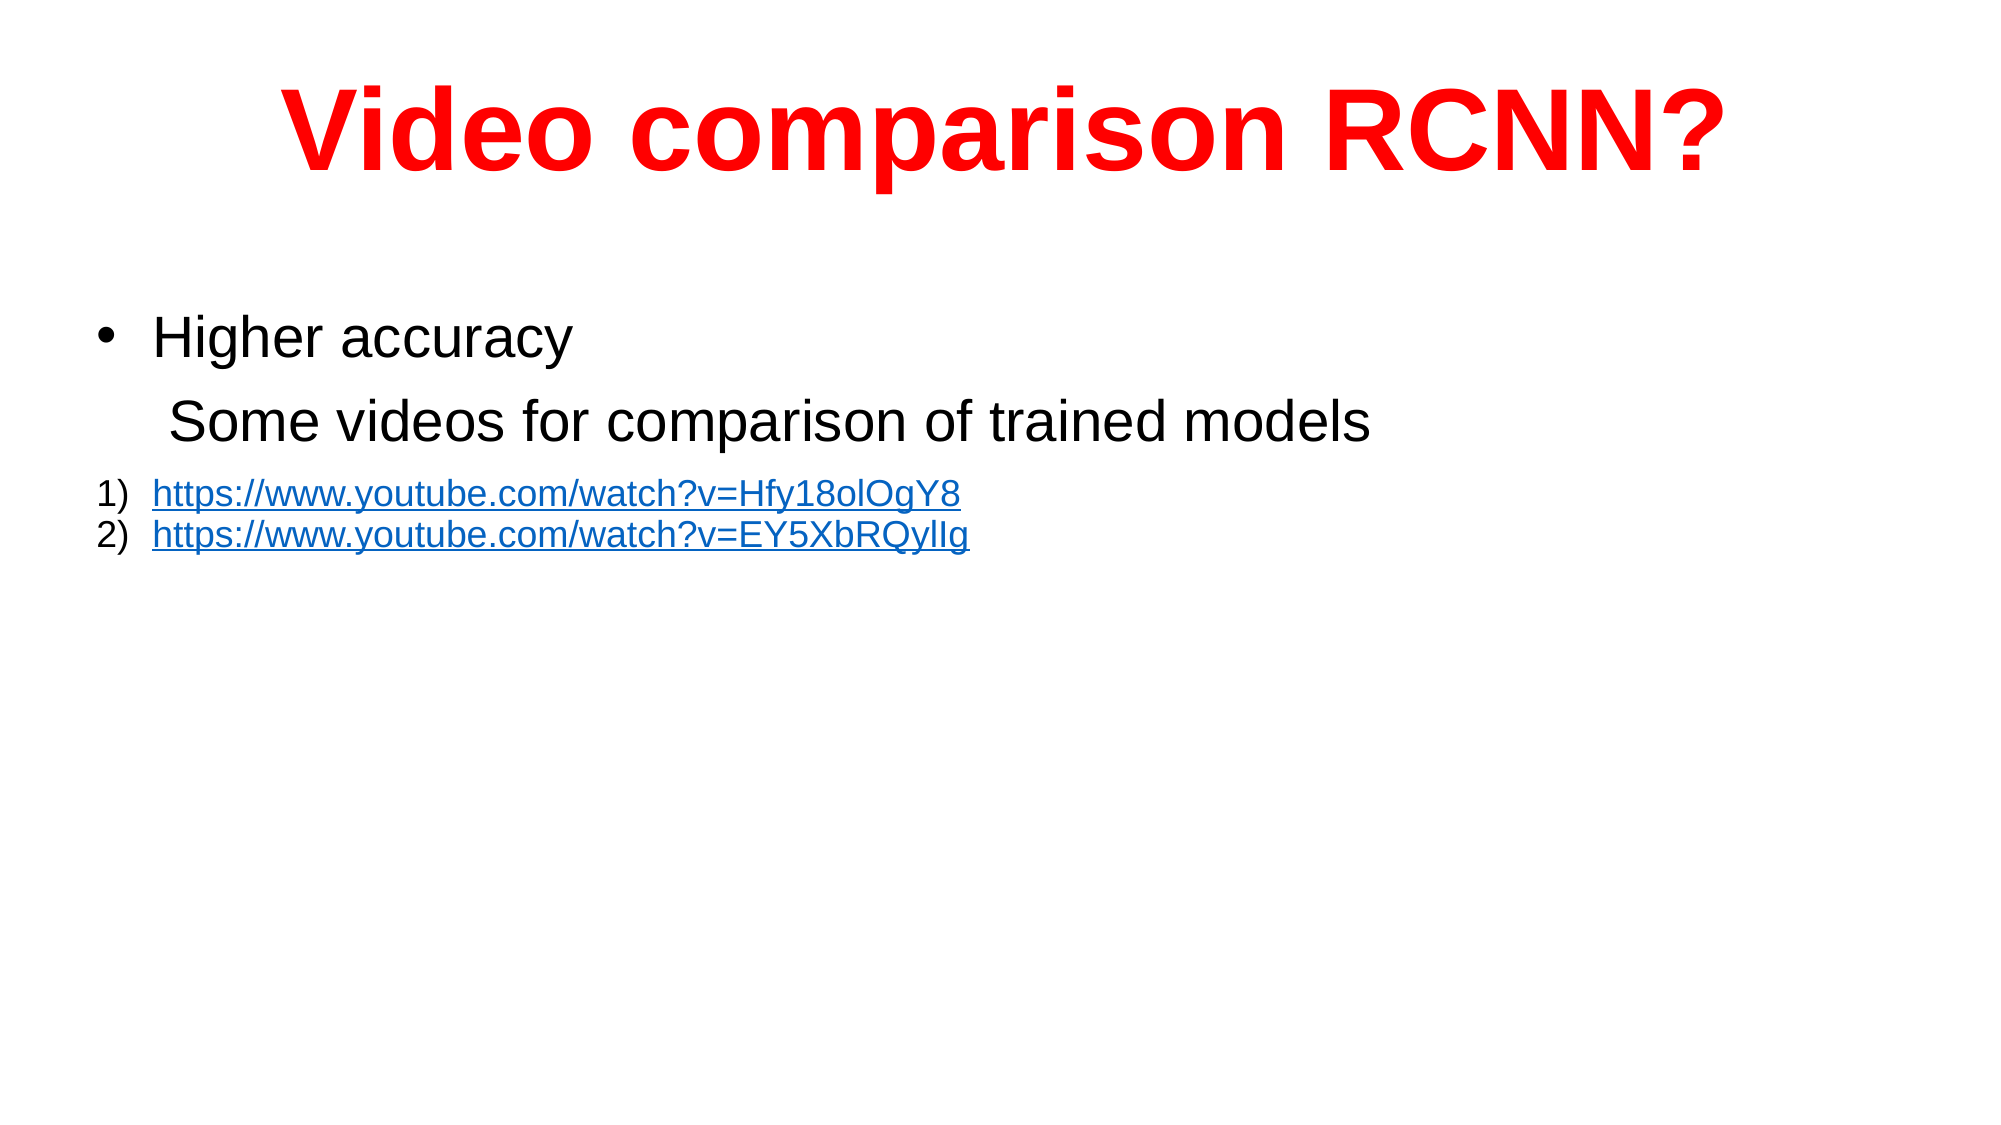

# Video comparison RCNN?
Higher accuracy
 Some videos for comparison of trained models
https://www.youtube.com/watch?v=Hfy18olOgY8
https://www.youtube.com/watch?v=EY5XbRQylIg